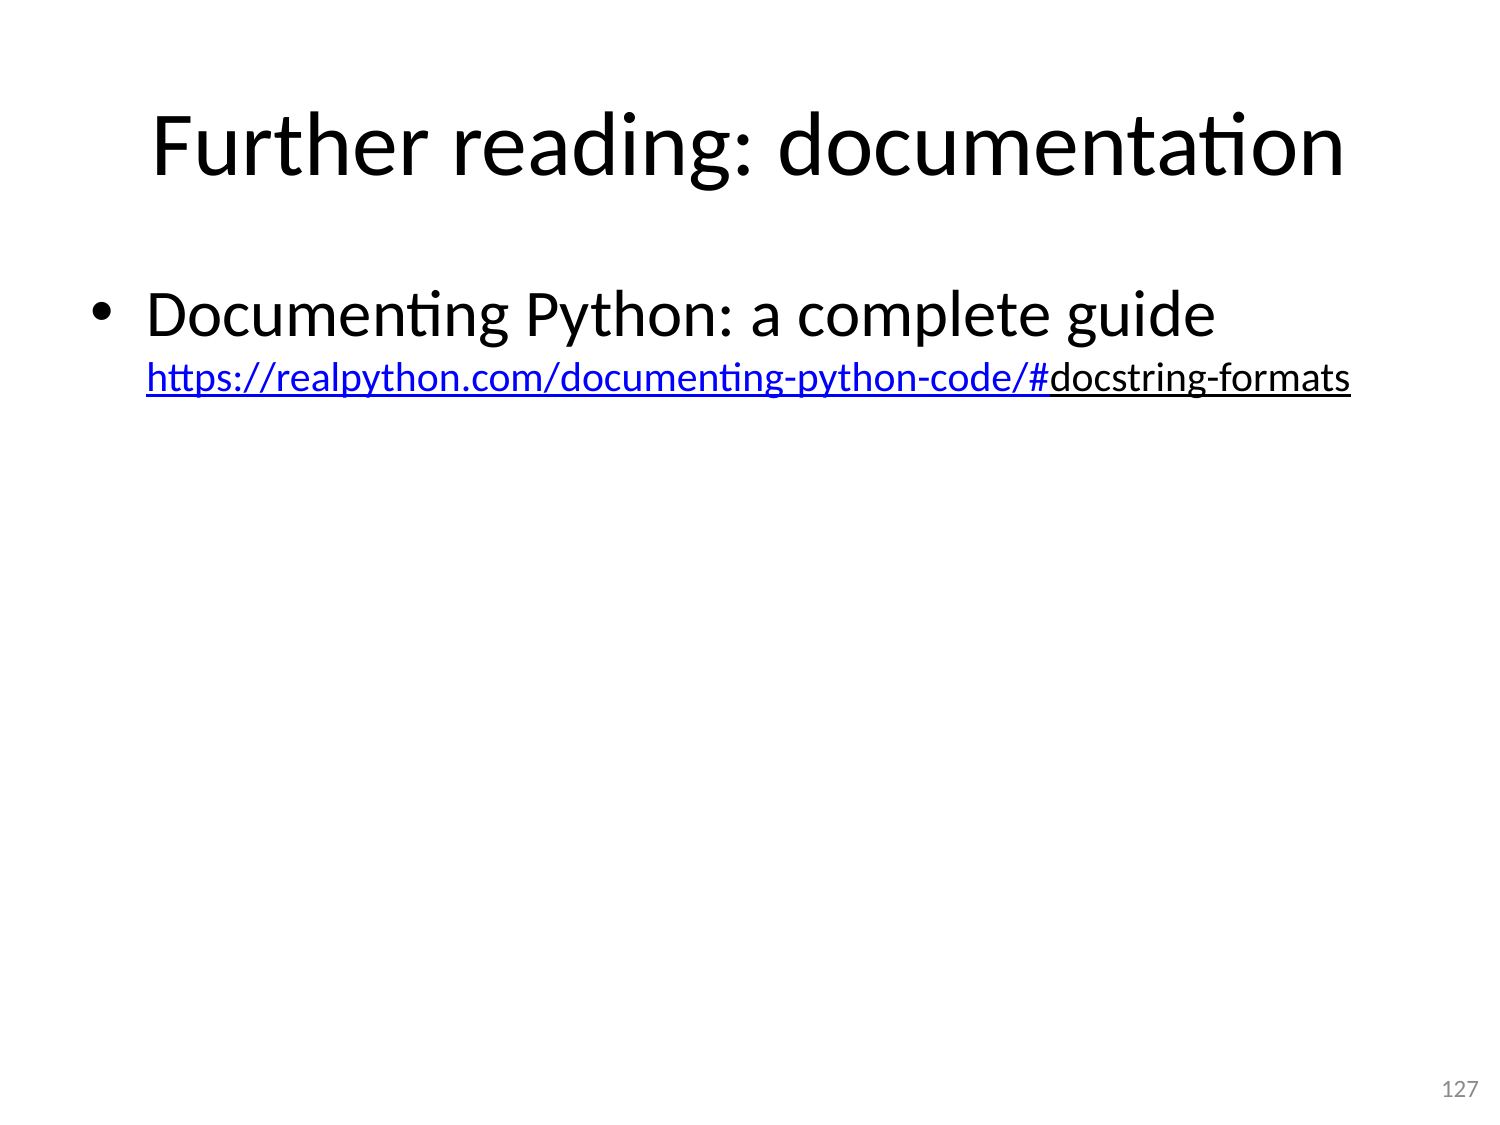

# Further reading: documentation
Documenting Python: a complete guide
https://realpython.com/documenting-python-code/#docstring-formats
127